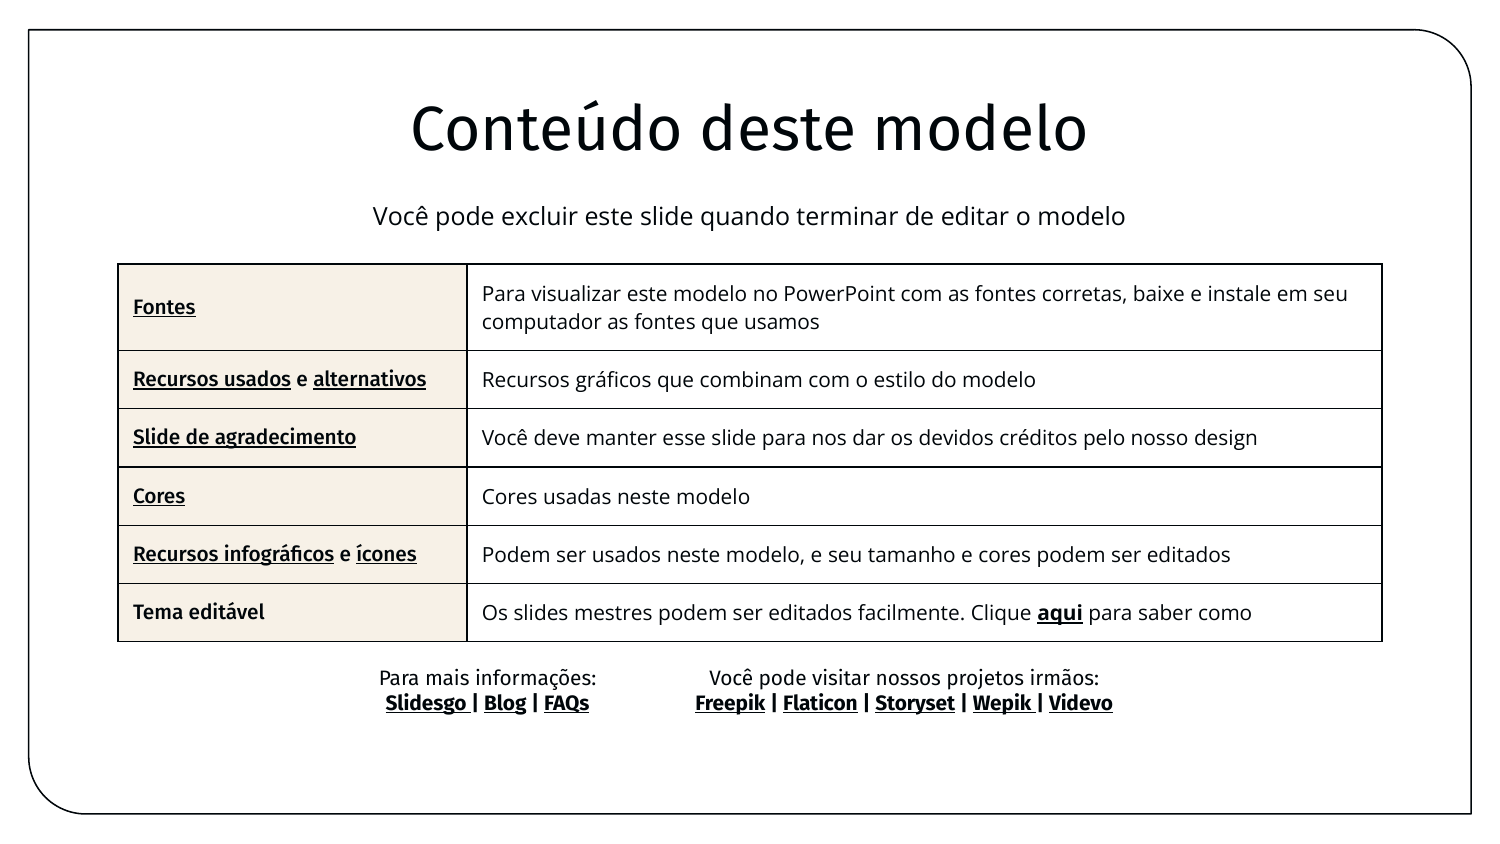

# Conteúdo deste modelo
Você pode excluir este slide quando terminar de editar o modelo
| Fontes | Para visualizar este modelo no PowerPoint com as fontes corretas, baixe e instale em seu computador as fontes que usamos |
| --- | --- |
| Recursos usados e alternativos | Recursos gráficos que combinam com o estilo do modelo |
| Slide de agradecimento | Você deve manter esse slide para nos dar os devidos créditos pelo nosso design |
| Cores | Cores usadas neste modelo |
| Recursos infográficos e ícones | Podem ser usados neste modelo, e seu tamanho e cores podem ser editados |
| Tema editável | Os slides mestres podem ser editados facilmente. Clique aqui para saber como |
Para mais informações:
Slidesgo | Blog | FAQs
Você pode visitar nossos projetos irmãos:
Freepik | Flaticon | Storyset | Wepik | Videvo